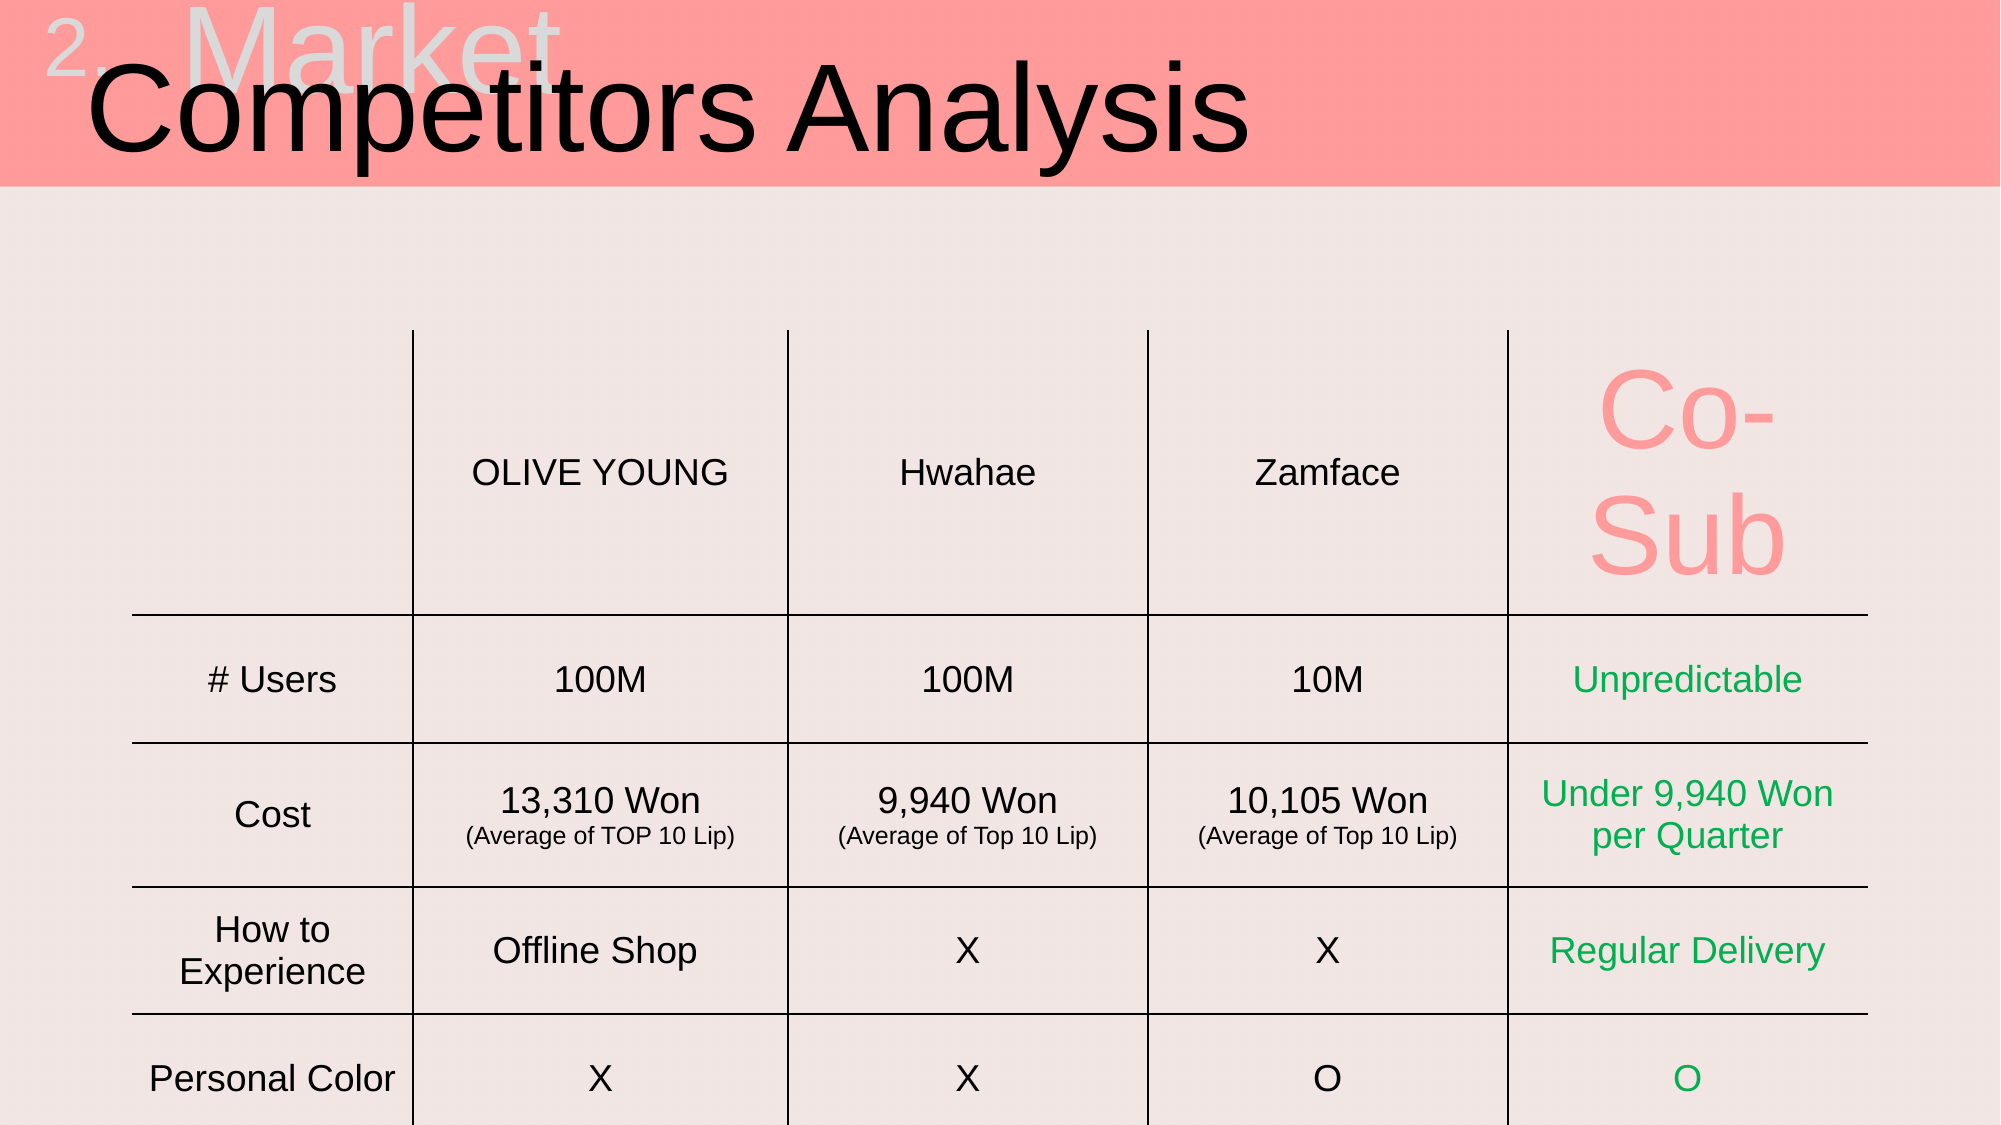

Market
2.
Competitors Analysis
|  | OLIVE YOUNG | Hwahae | Zamface | Co-Sub |
| --- | --- | --- | --- | --- |
| # Users | 100M | 100M | 10M | Unpredictable |
| Cost | 13,310 Won (Average of TOP 10 Lip) | 9,940 Won (Average of Top 10 Lip) | 10,105 Won (Average of Top 10 Lip) | Under 9,940 Won per Quarter |
| How to Experience | Offline Shop | X | X | Regular Delivery |
| Personal Color | X | X | O | O |